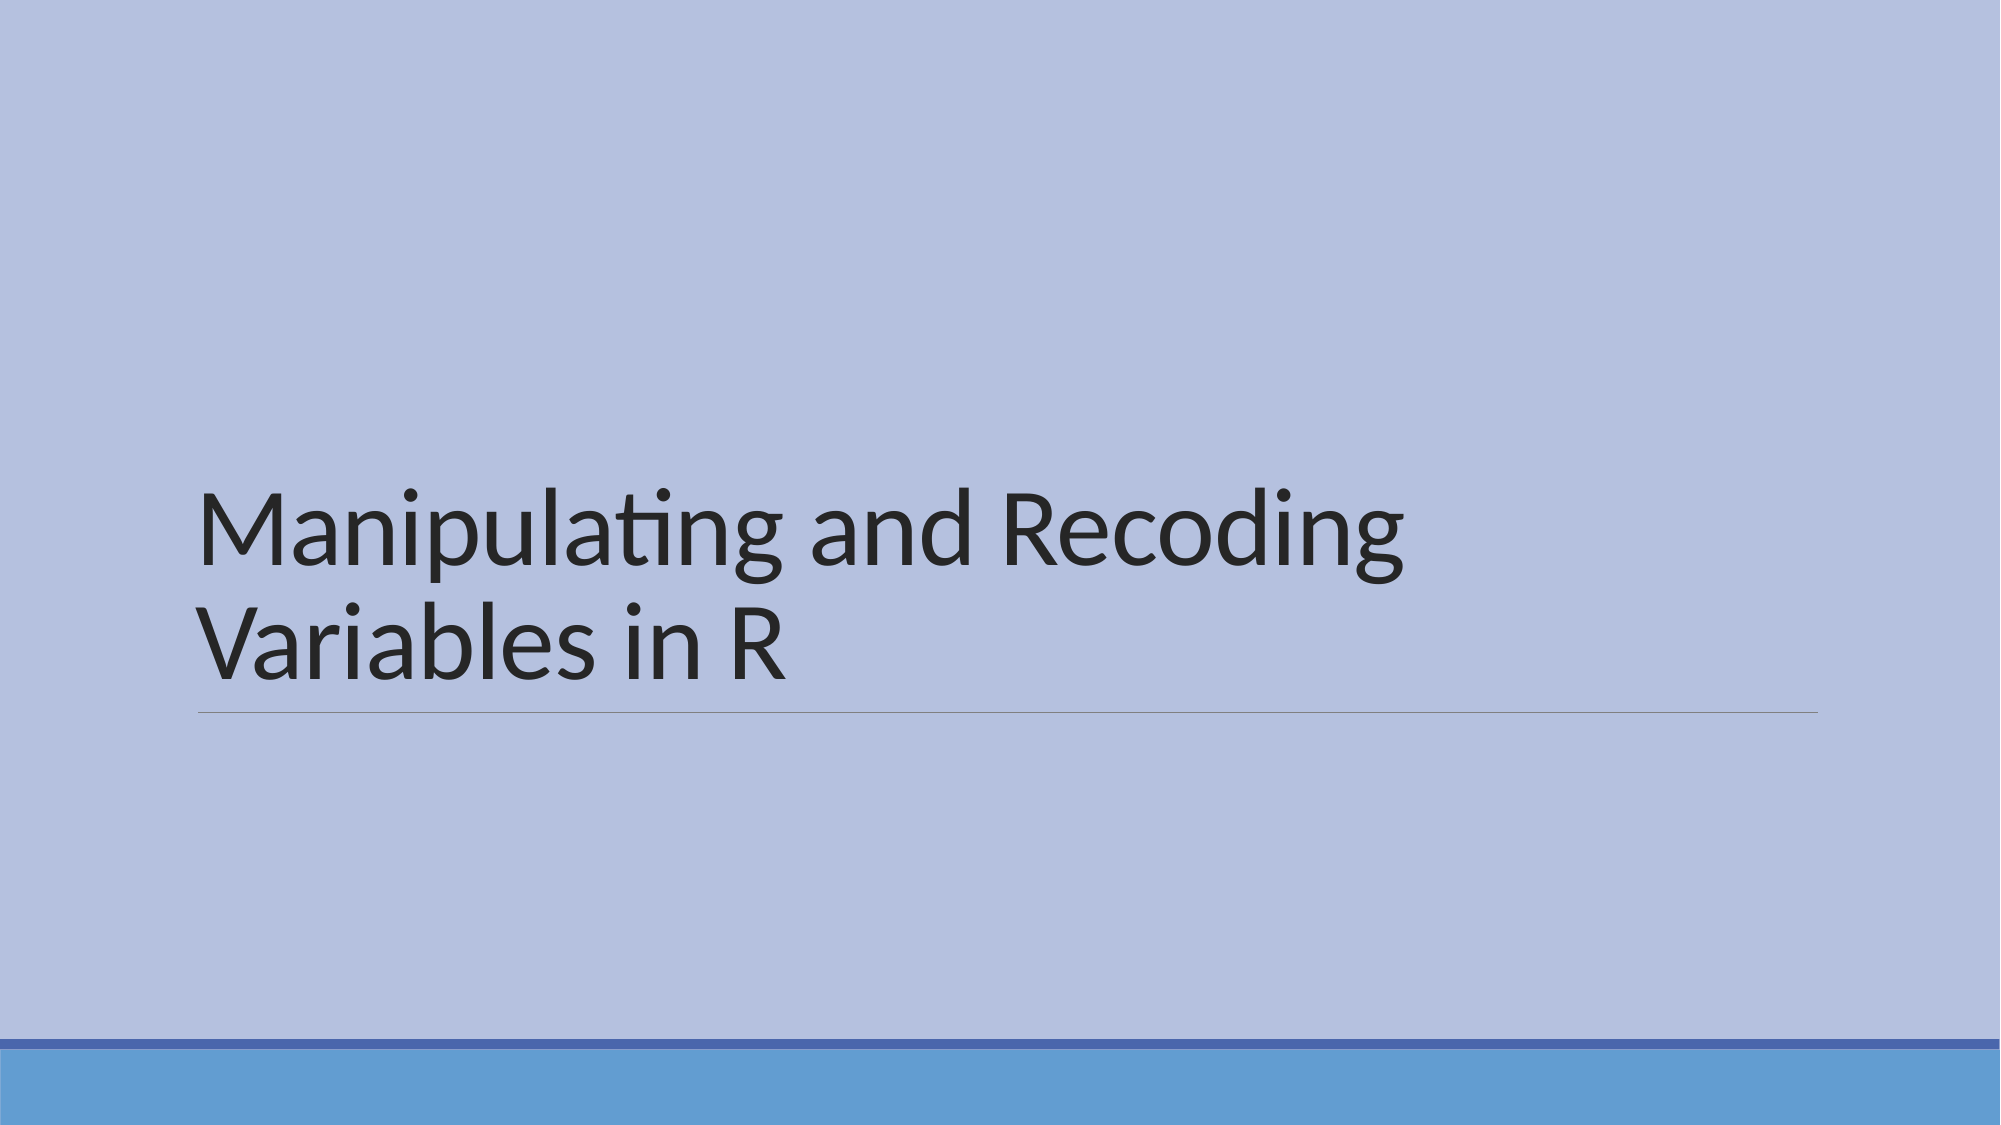

# Manipulating and Recoding Variables in R